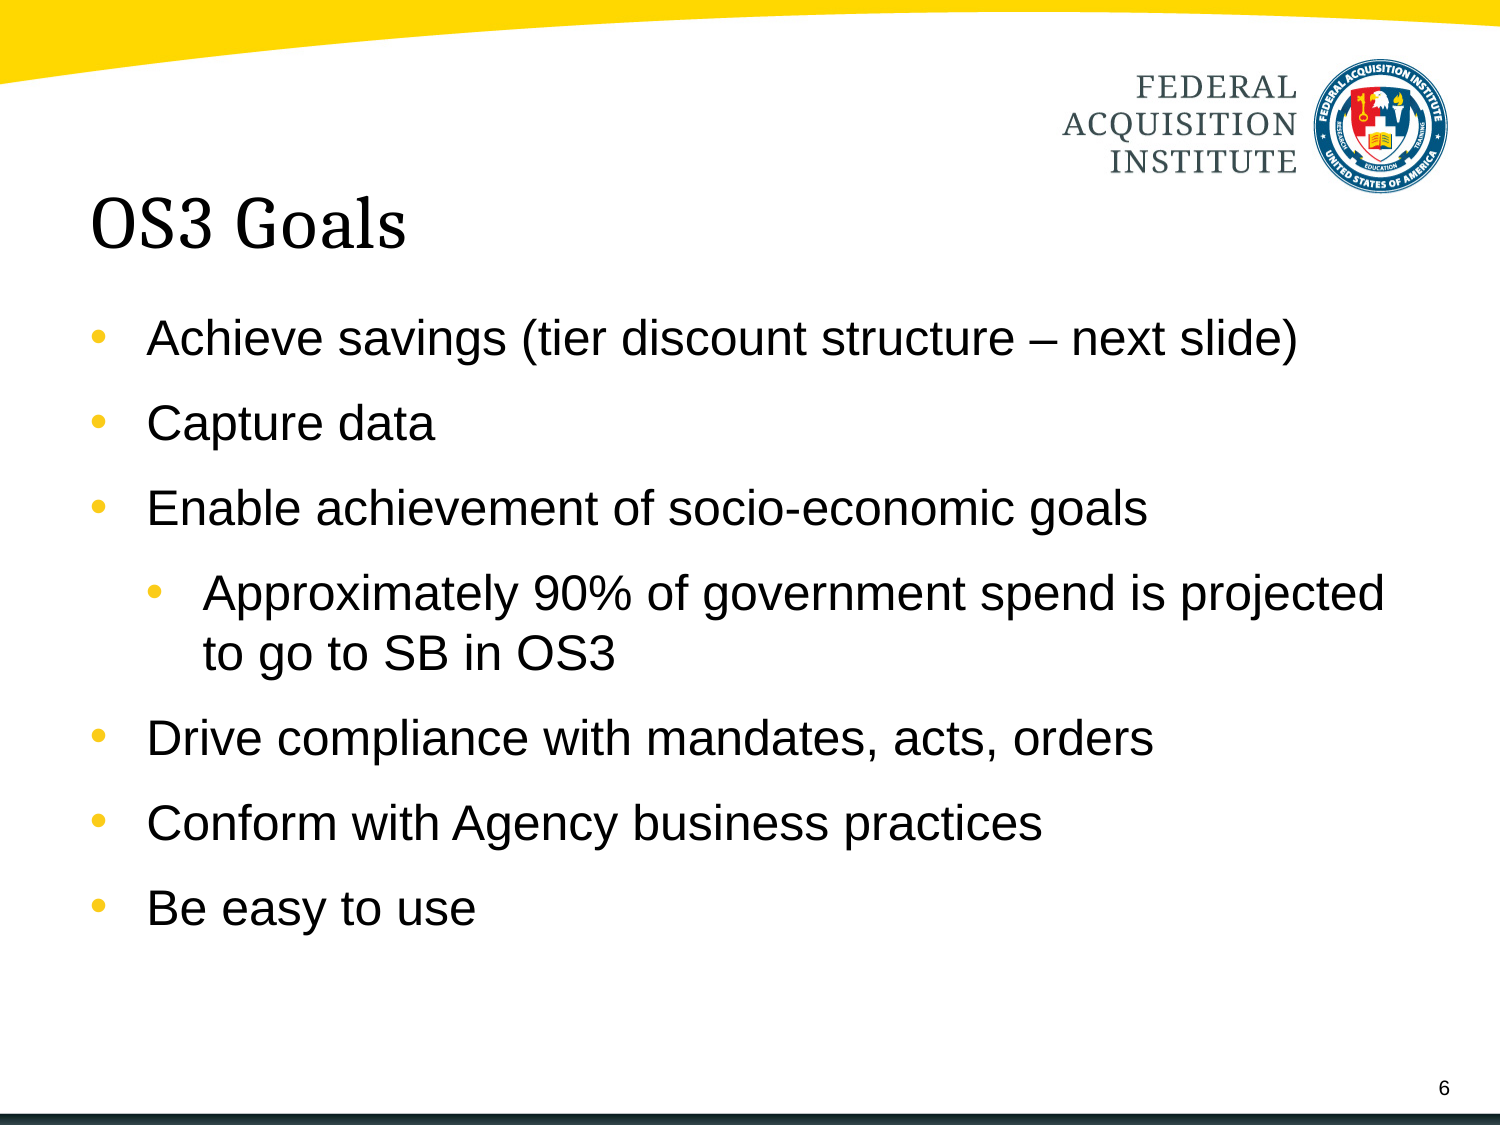

# OS3 Goals
Achieve savings (tier discount structure – next slide)
Capture data
Enable achievement of socio-economic goals
Approximately 90% of government spend is projected to go to SB in OS3
Drive compliance with mandates, acts, orders
Conform with Agency business practices
Be easy to use

6